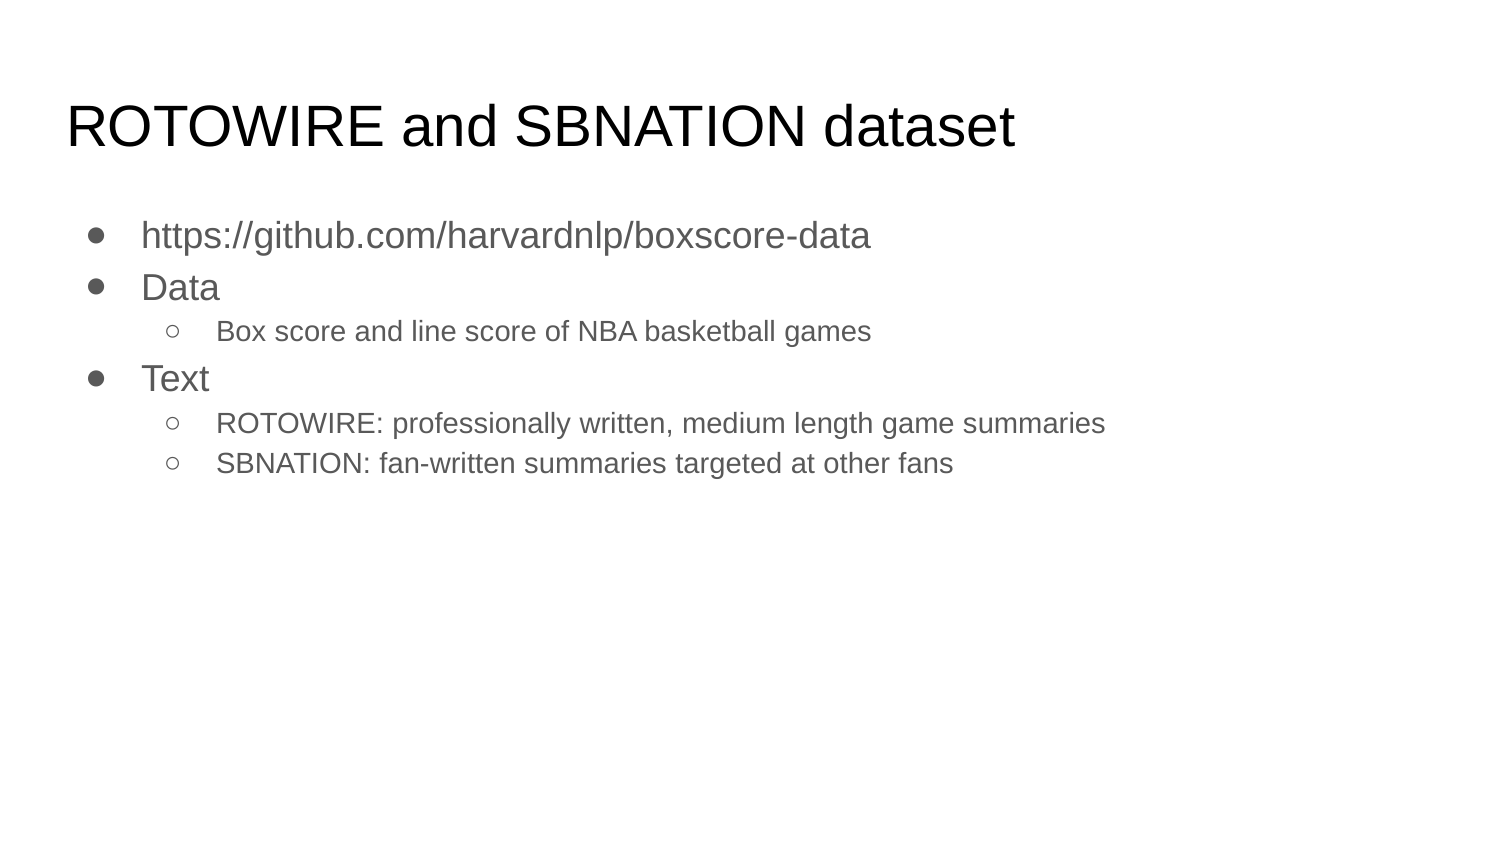

# ROTOWIRE and SBNATION dataset
https://github.com/harvardnlp/boxscore-data
Data
Box score and line score of NBA basketball games
Text
ROTOWIRE: professionally written, medium length game summaries
SBNATION: fan-written summaries targeted at other fans